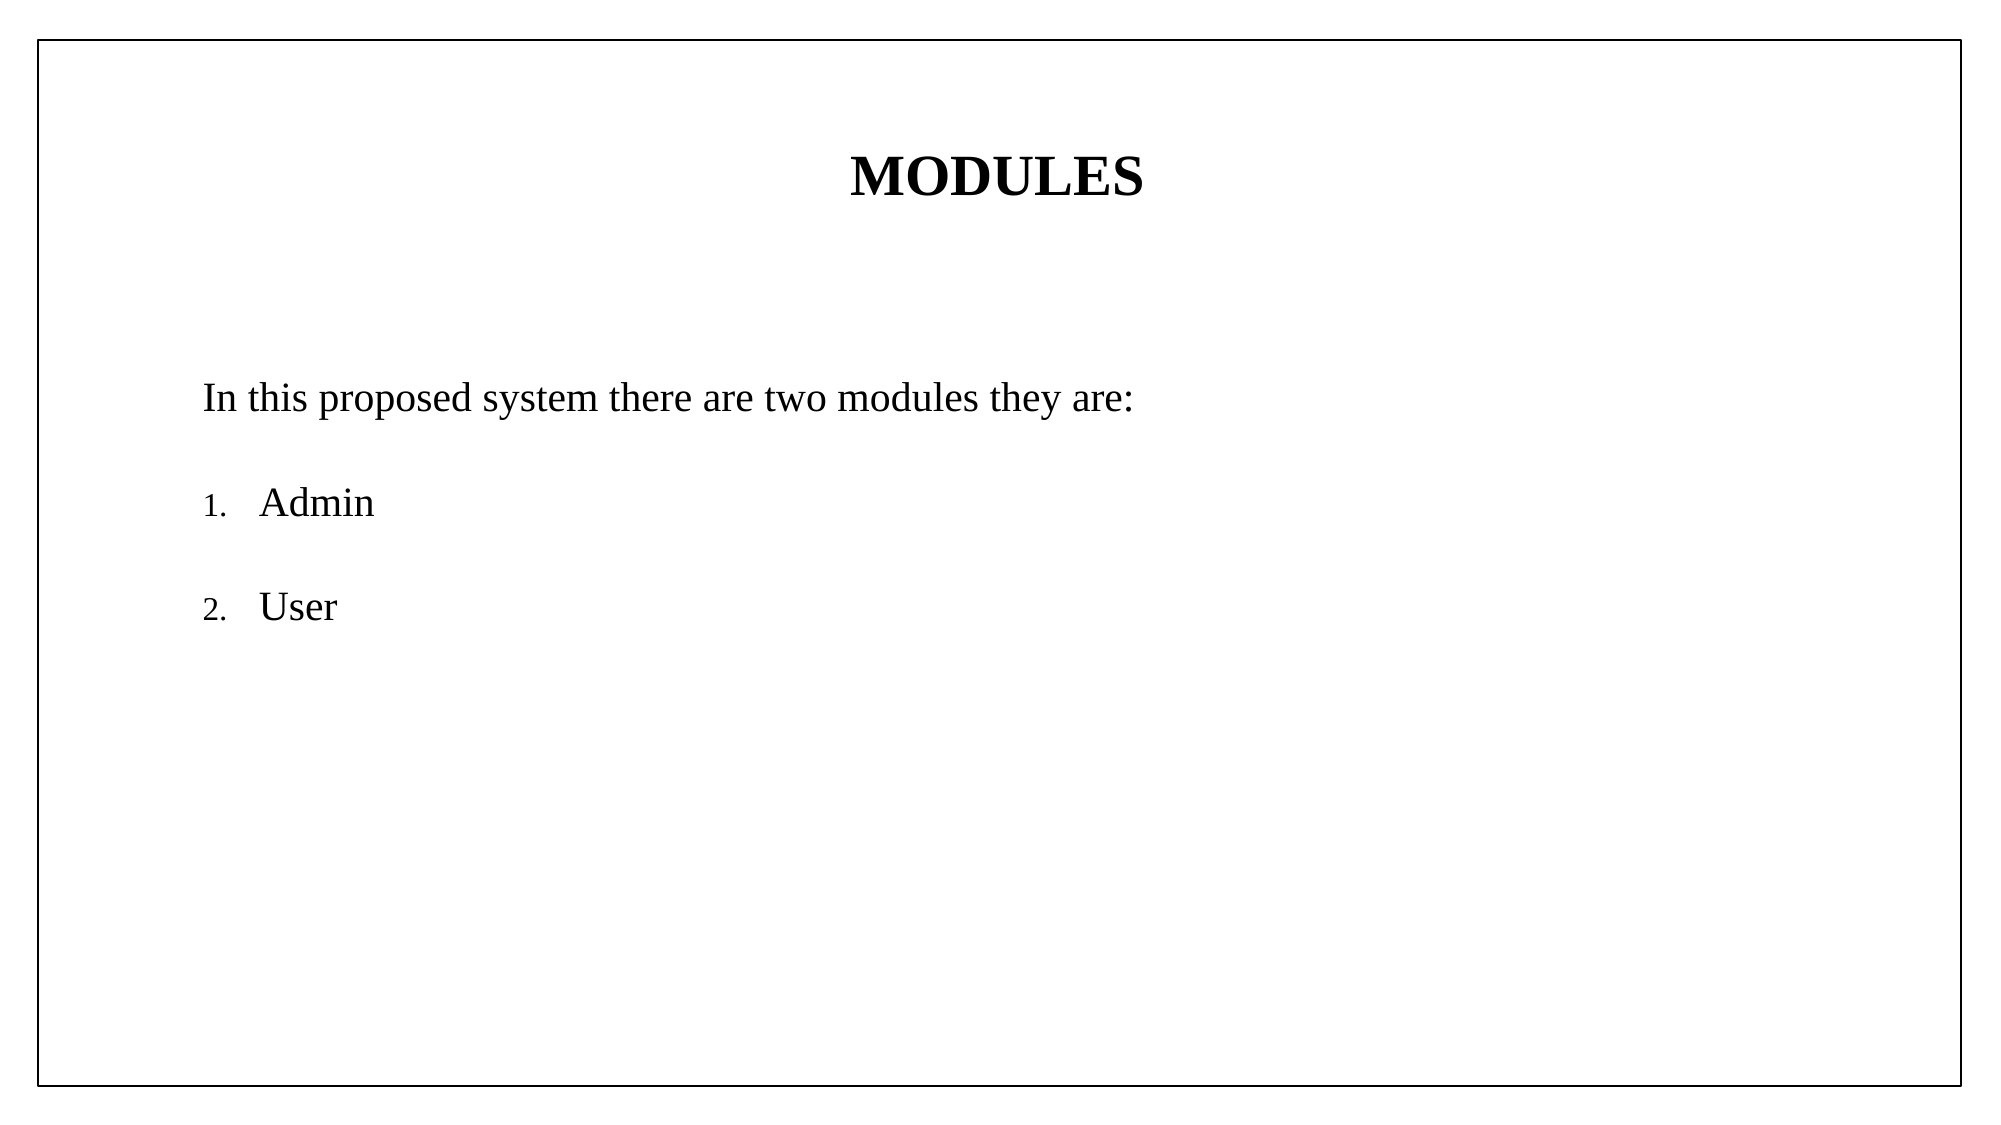

# MODULES
In this proposed system there are two modules they are:
Admin
User